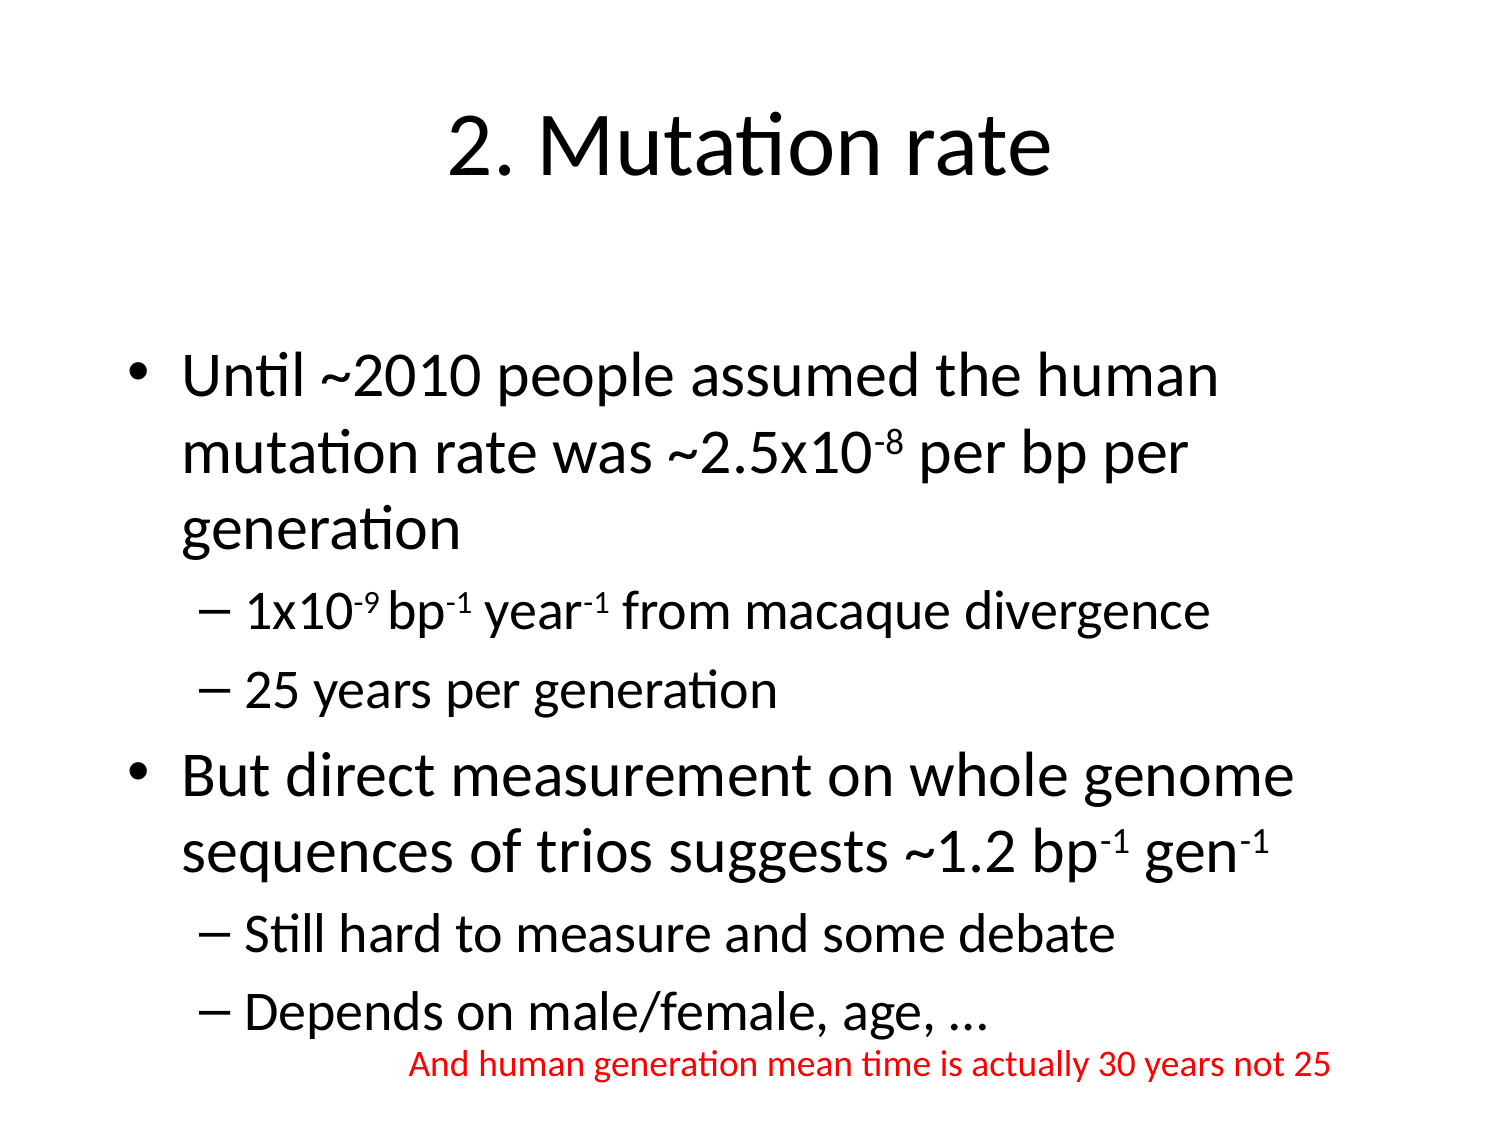

# 2. Mutation rate
Until ~2010 people assumed the human mutation rate was ~2.5x10-8 per bp per generation
1x10-9 bp-1 year-1 from macaque divergence
25 years per generation
But direct measurement on whole genome sequences of trios suggests ~1.2 bp-1 gen-1
Still hard to measure and some debate
Depends on male/female, age, …
And human generation mean time is actually 30 years not 25